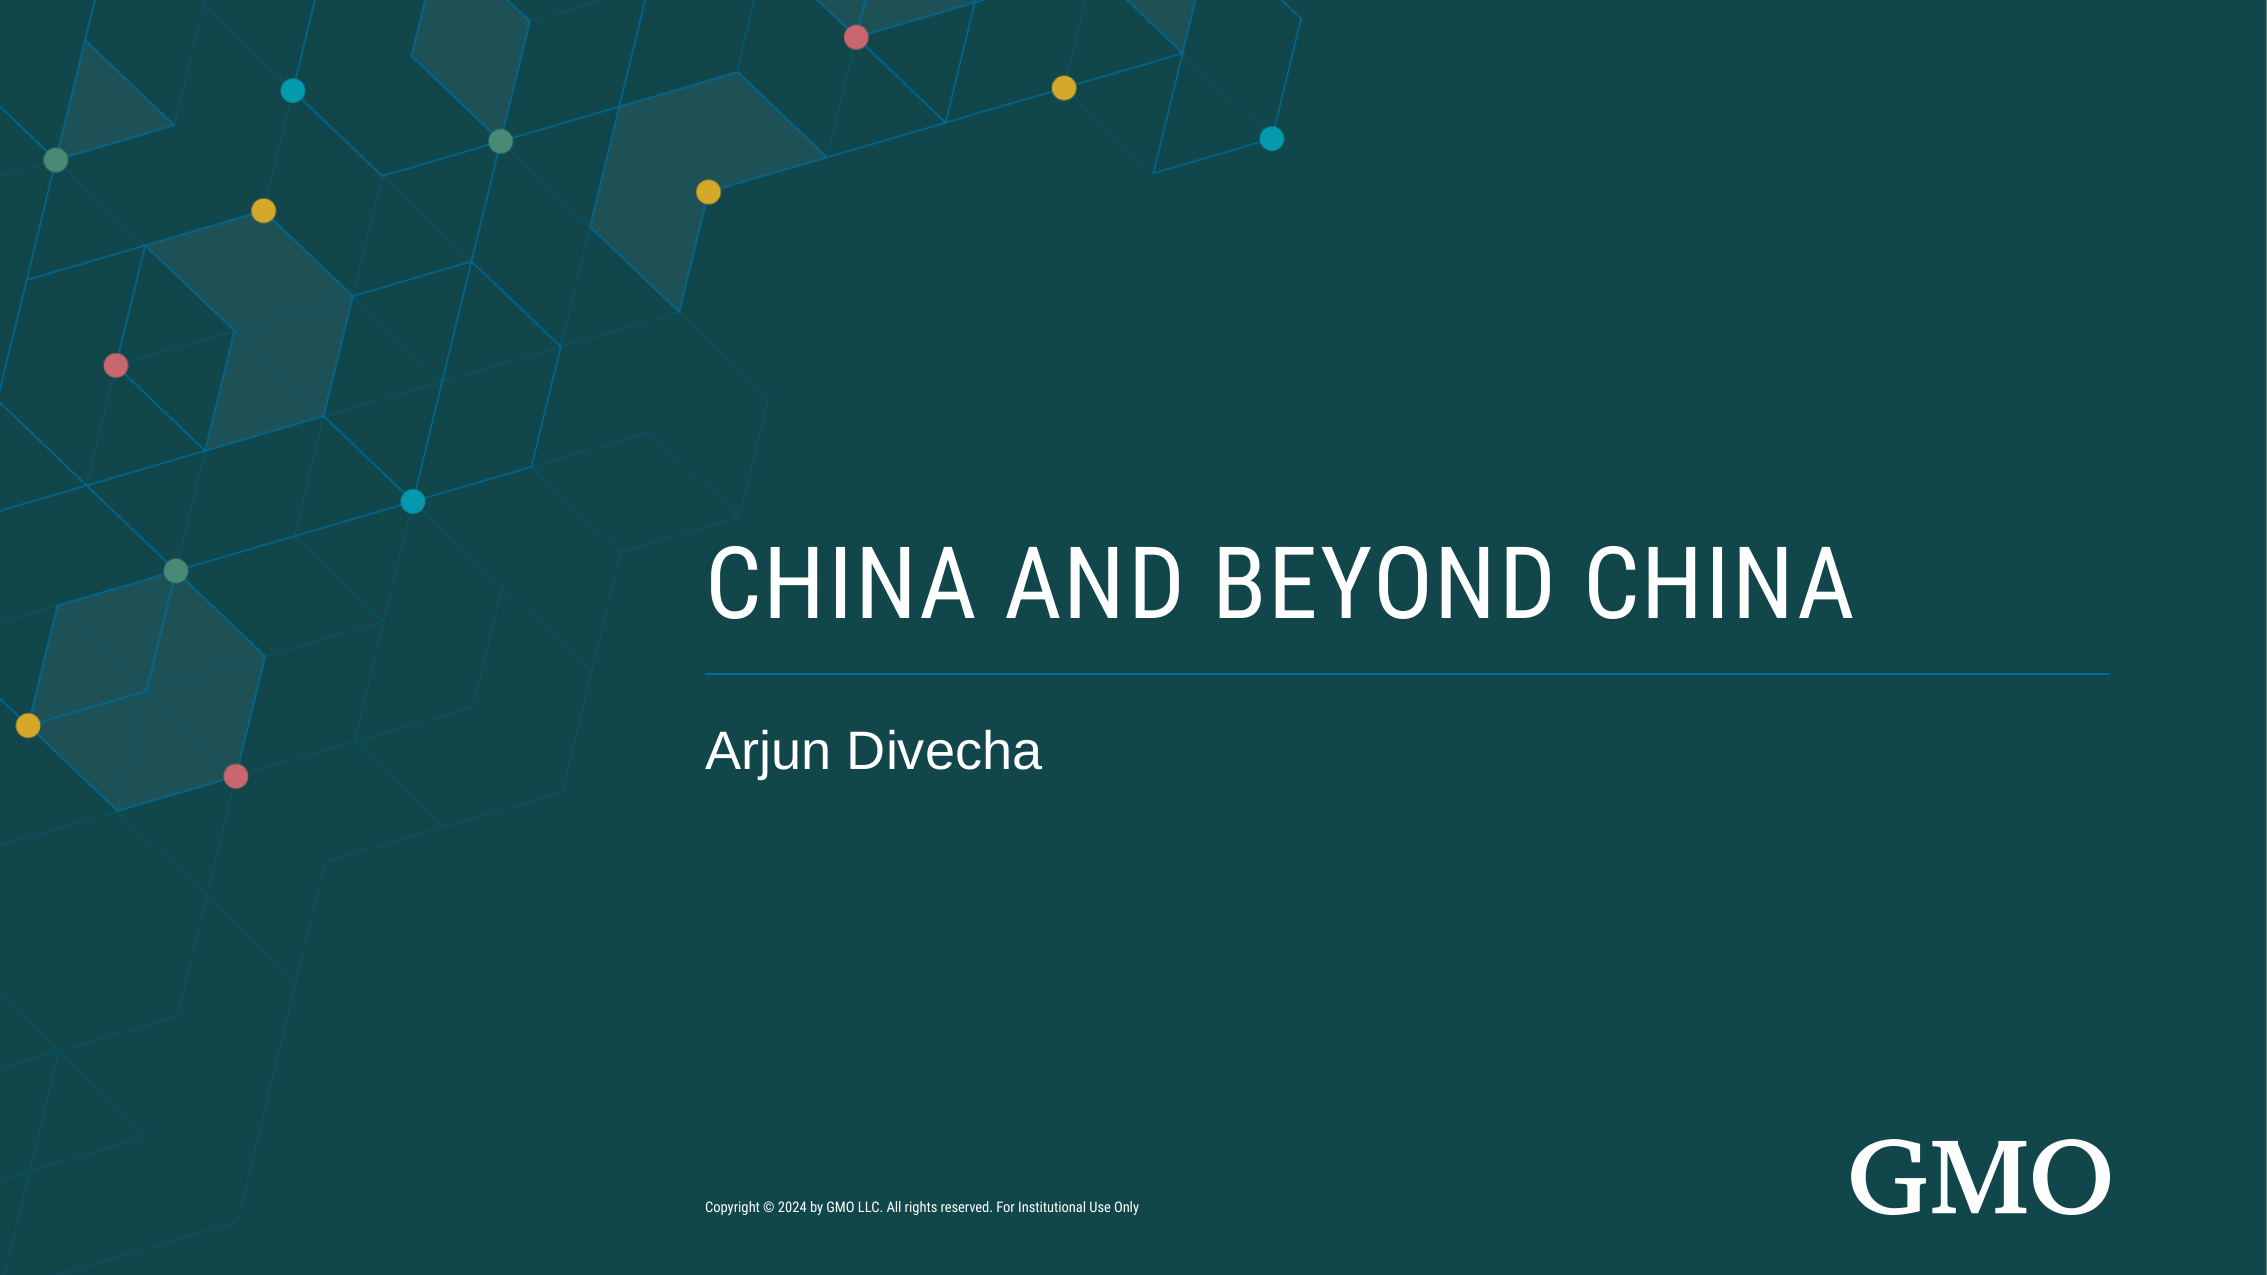

# China and Beyond China
Arjun Divecha